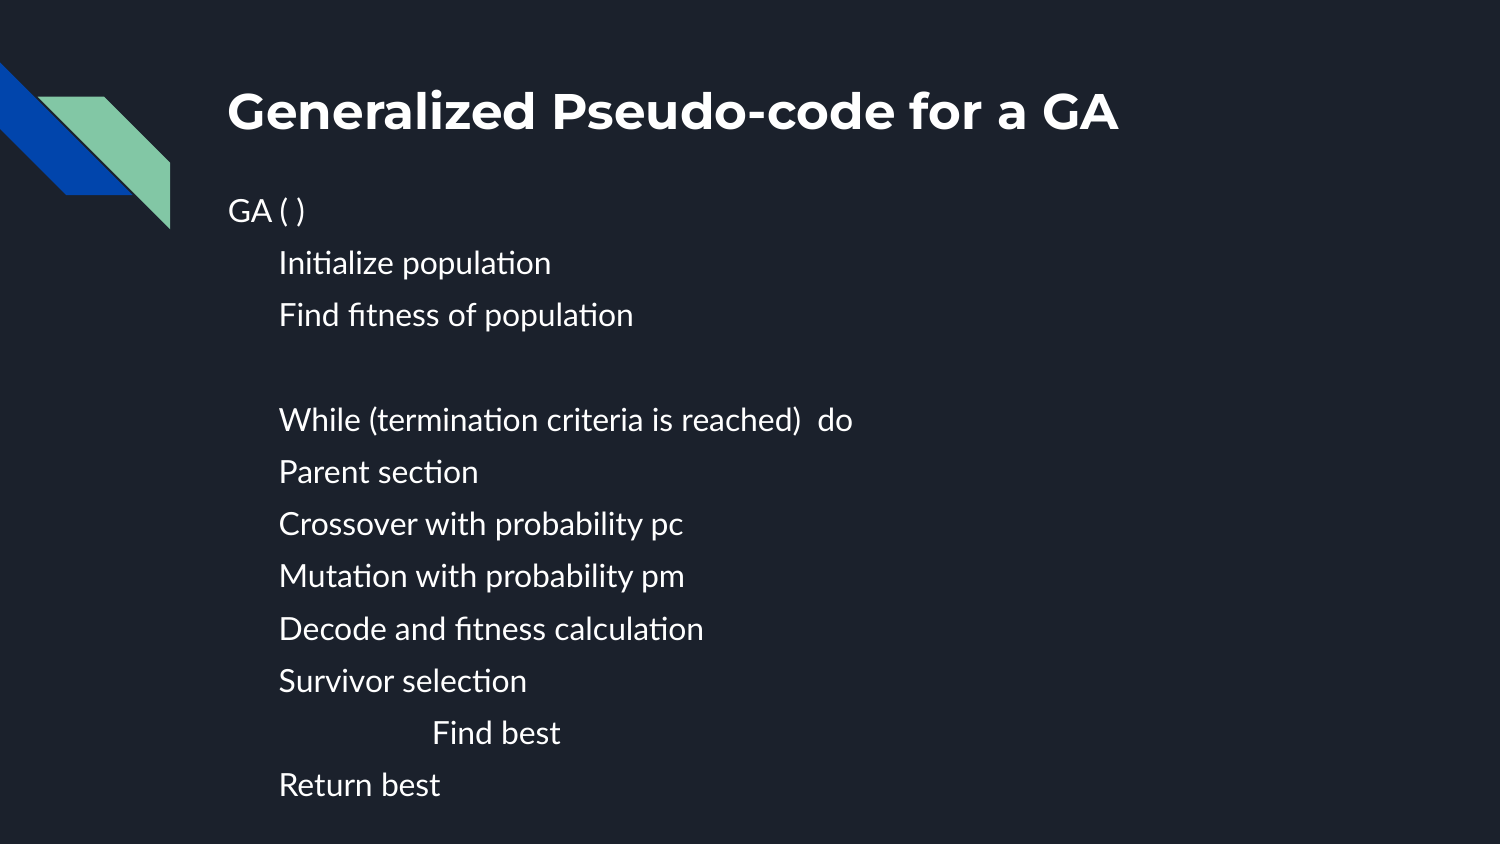

# Generalized Pseudo-code for a GA
GA ( )
	Initialize population
	Find fitness of population

	While (termination criteria is reached)  do
		Parent section
		Crossover with probability pc
		Mutation with probability pm
		Decode and fitness calculation
		Survivor selection
Find best
	Return best